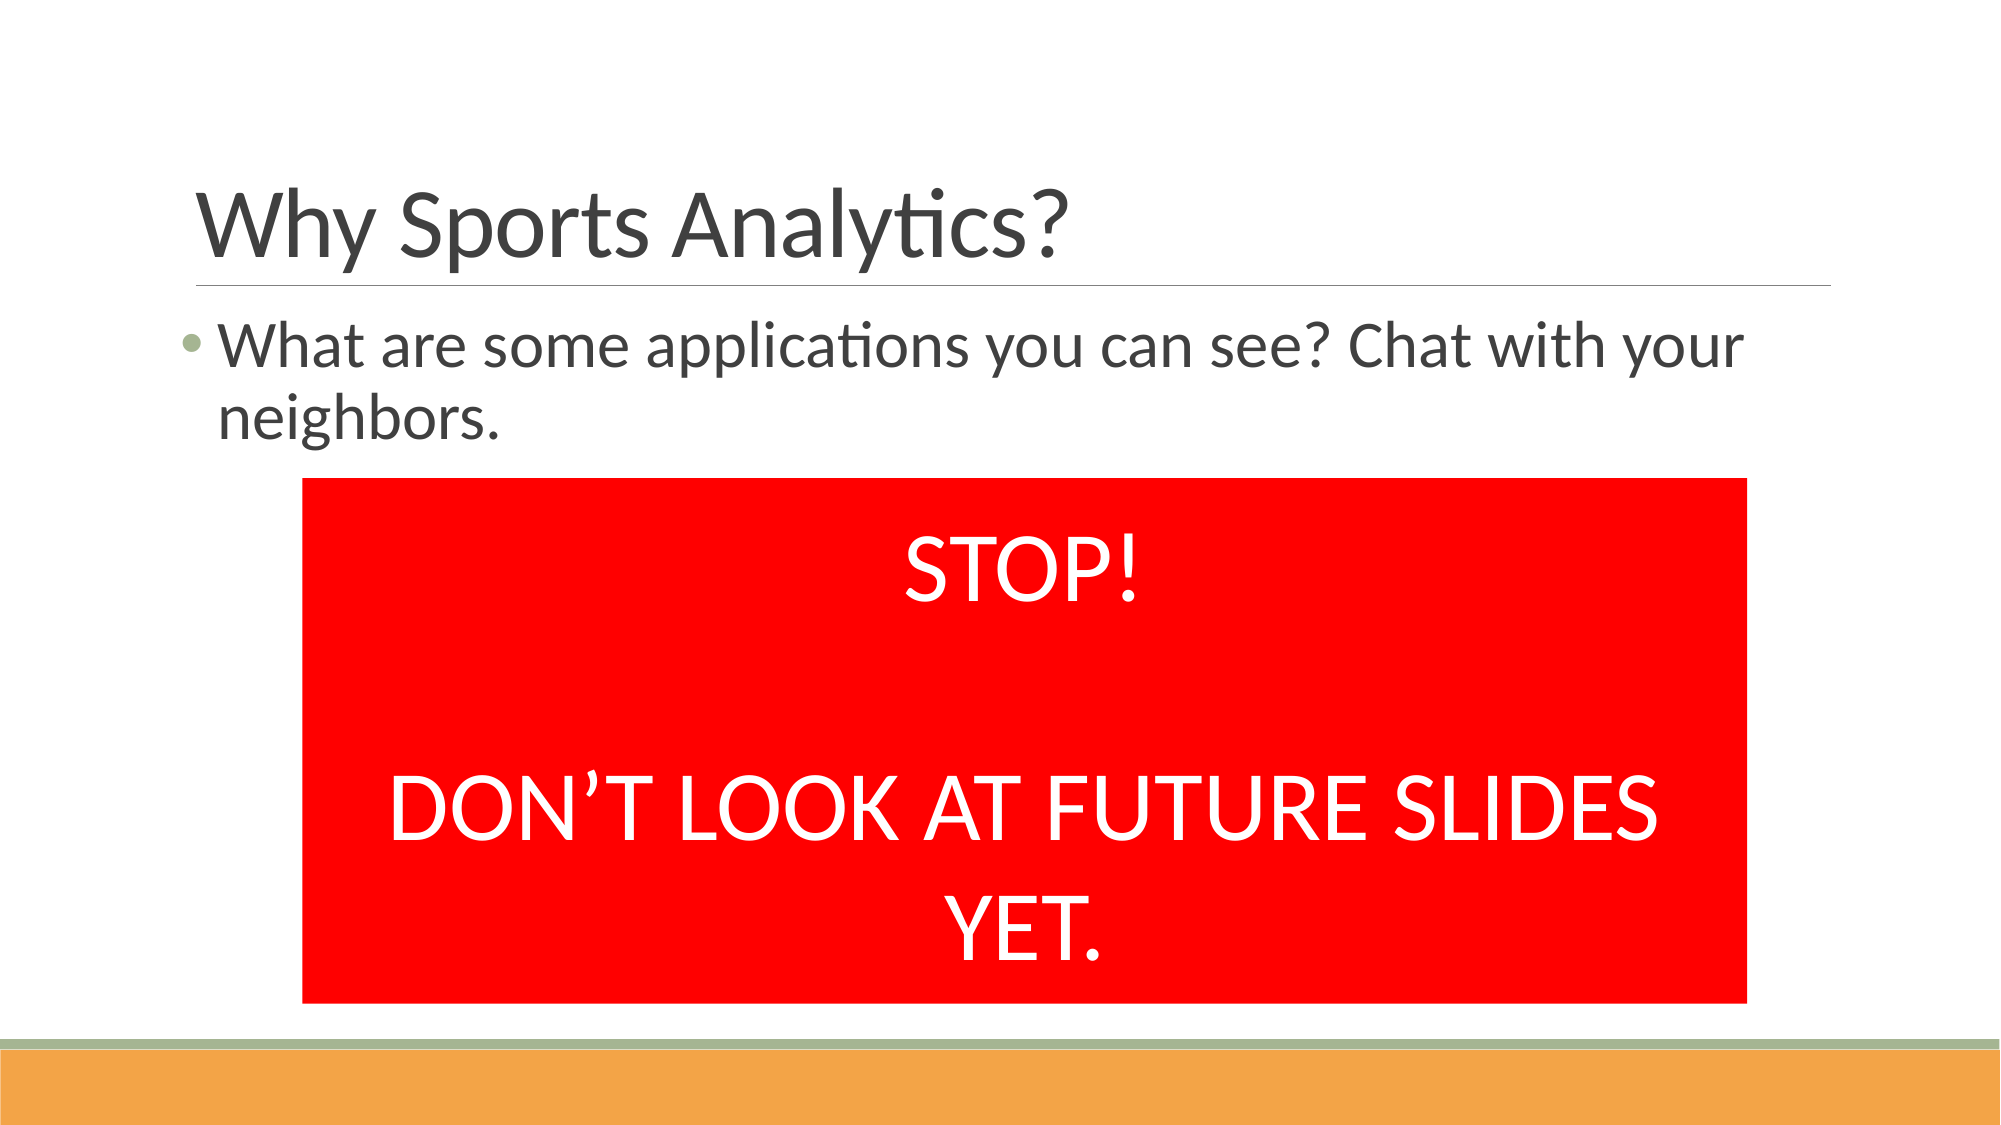

# Why Sports Analytics?
What are some applications you can see? Chat with your neighbors.

STOP!

DON’T LOOK AT FUTURE SLIDES YET.